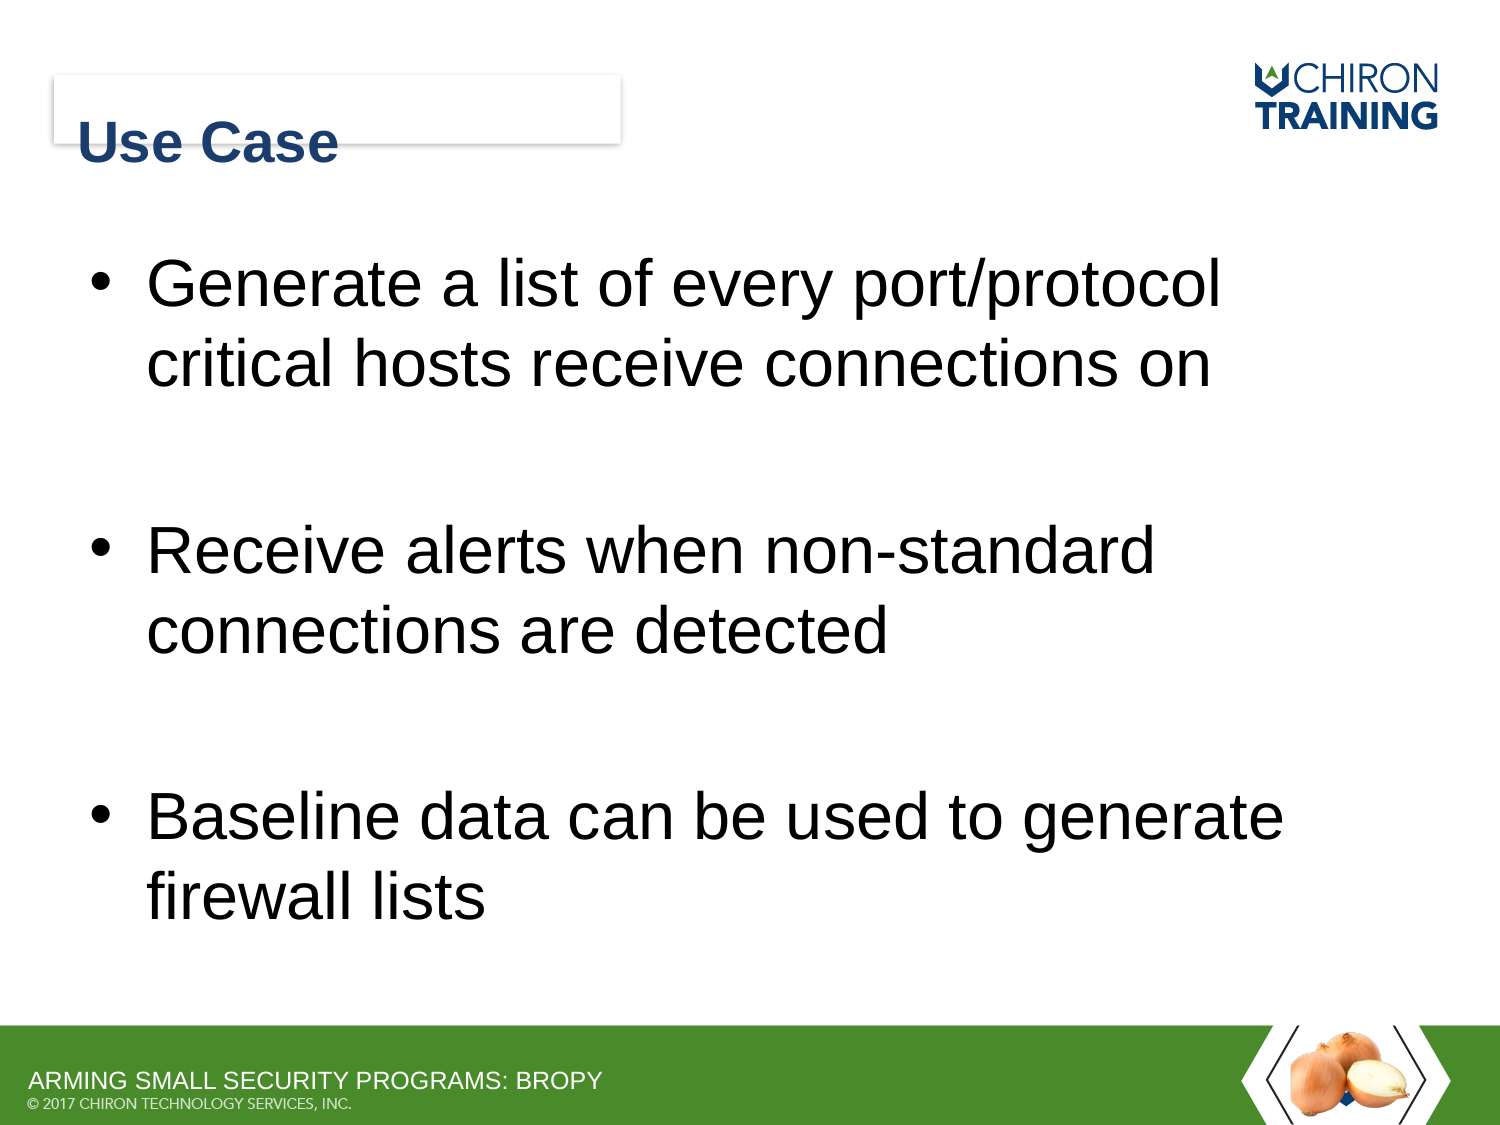

# Use Case
Generate a list of every port/protocol critical hosts receive connections on

Receive alerts when non-standard connections are detected

Baseline data can be used to generate firewall lists